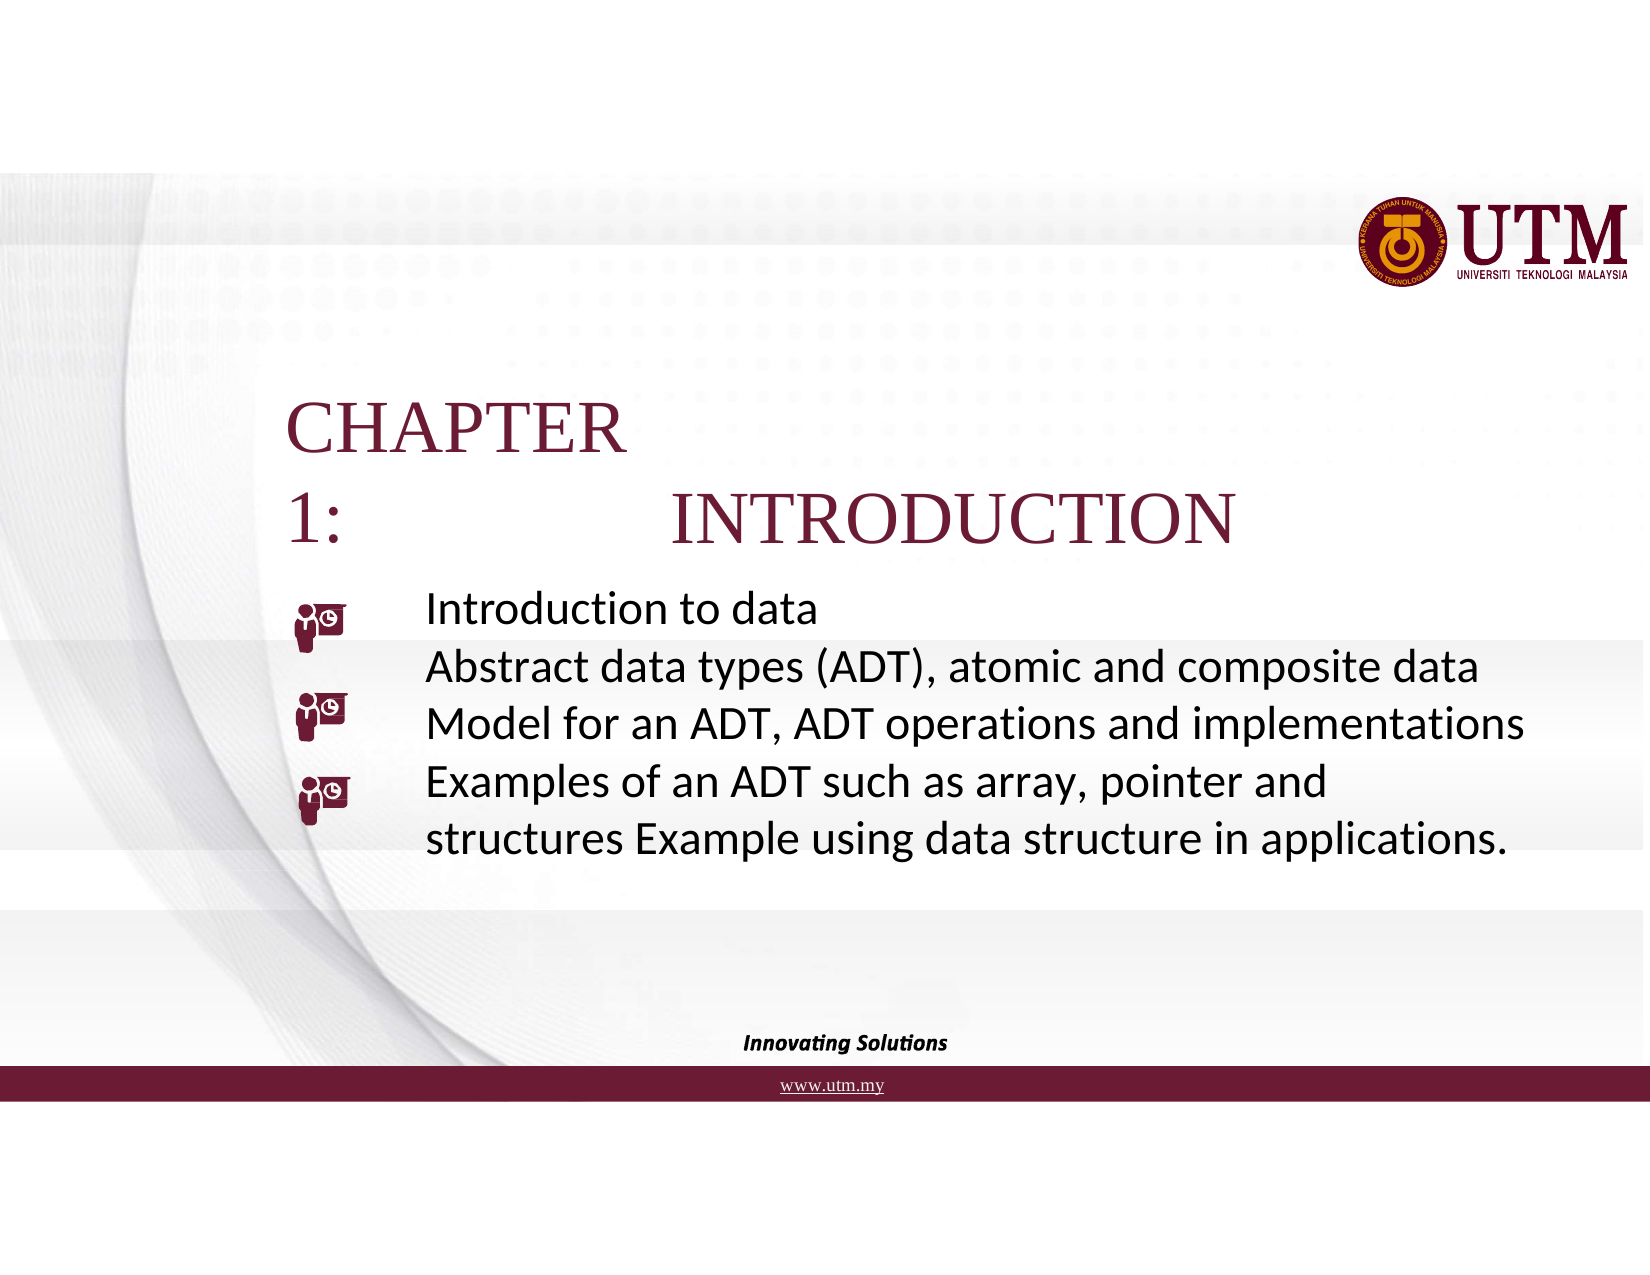

CHAPTER 1:
INTRODUCTION
Introduction to data
Abstract data types (ADT), atomic and composite data Model for an ADT, ADT operations and implementations Examples of an ADT such as array, pointer and structures Example using data structure in applications.

www.utm.my